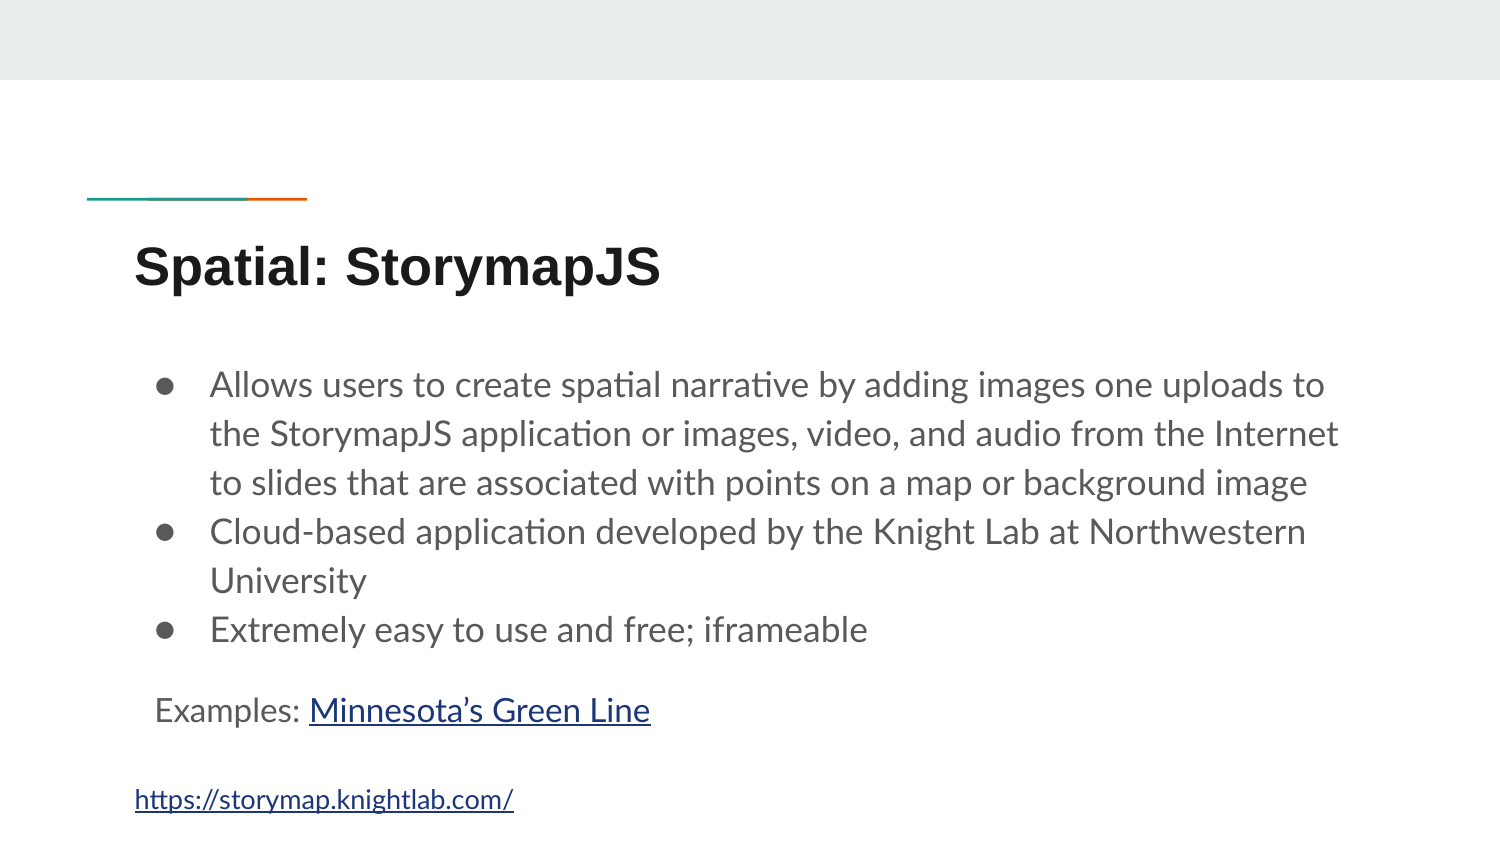

# Spatial: StorymapJS
Allows users to create spatial narrative by adding images one uploads to the StorymapJS application or images, video, and audio from the Internet to slides that are associated with points on a map or background image
Cloud-based application developed by the Knight Lab at Northwestern University
Extremely easy to use and free; iframeable
Examples: Minnesota’s Green Line

https://storymap.knightlab.com/